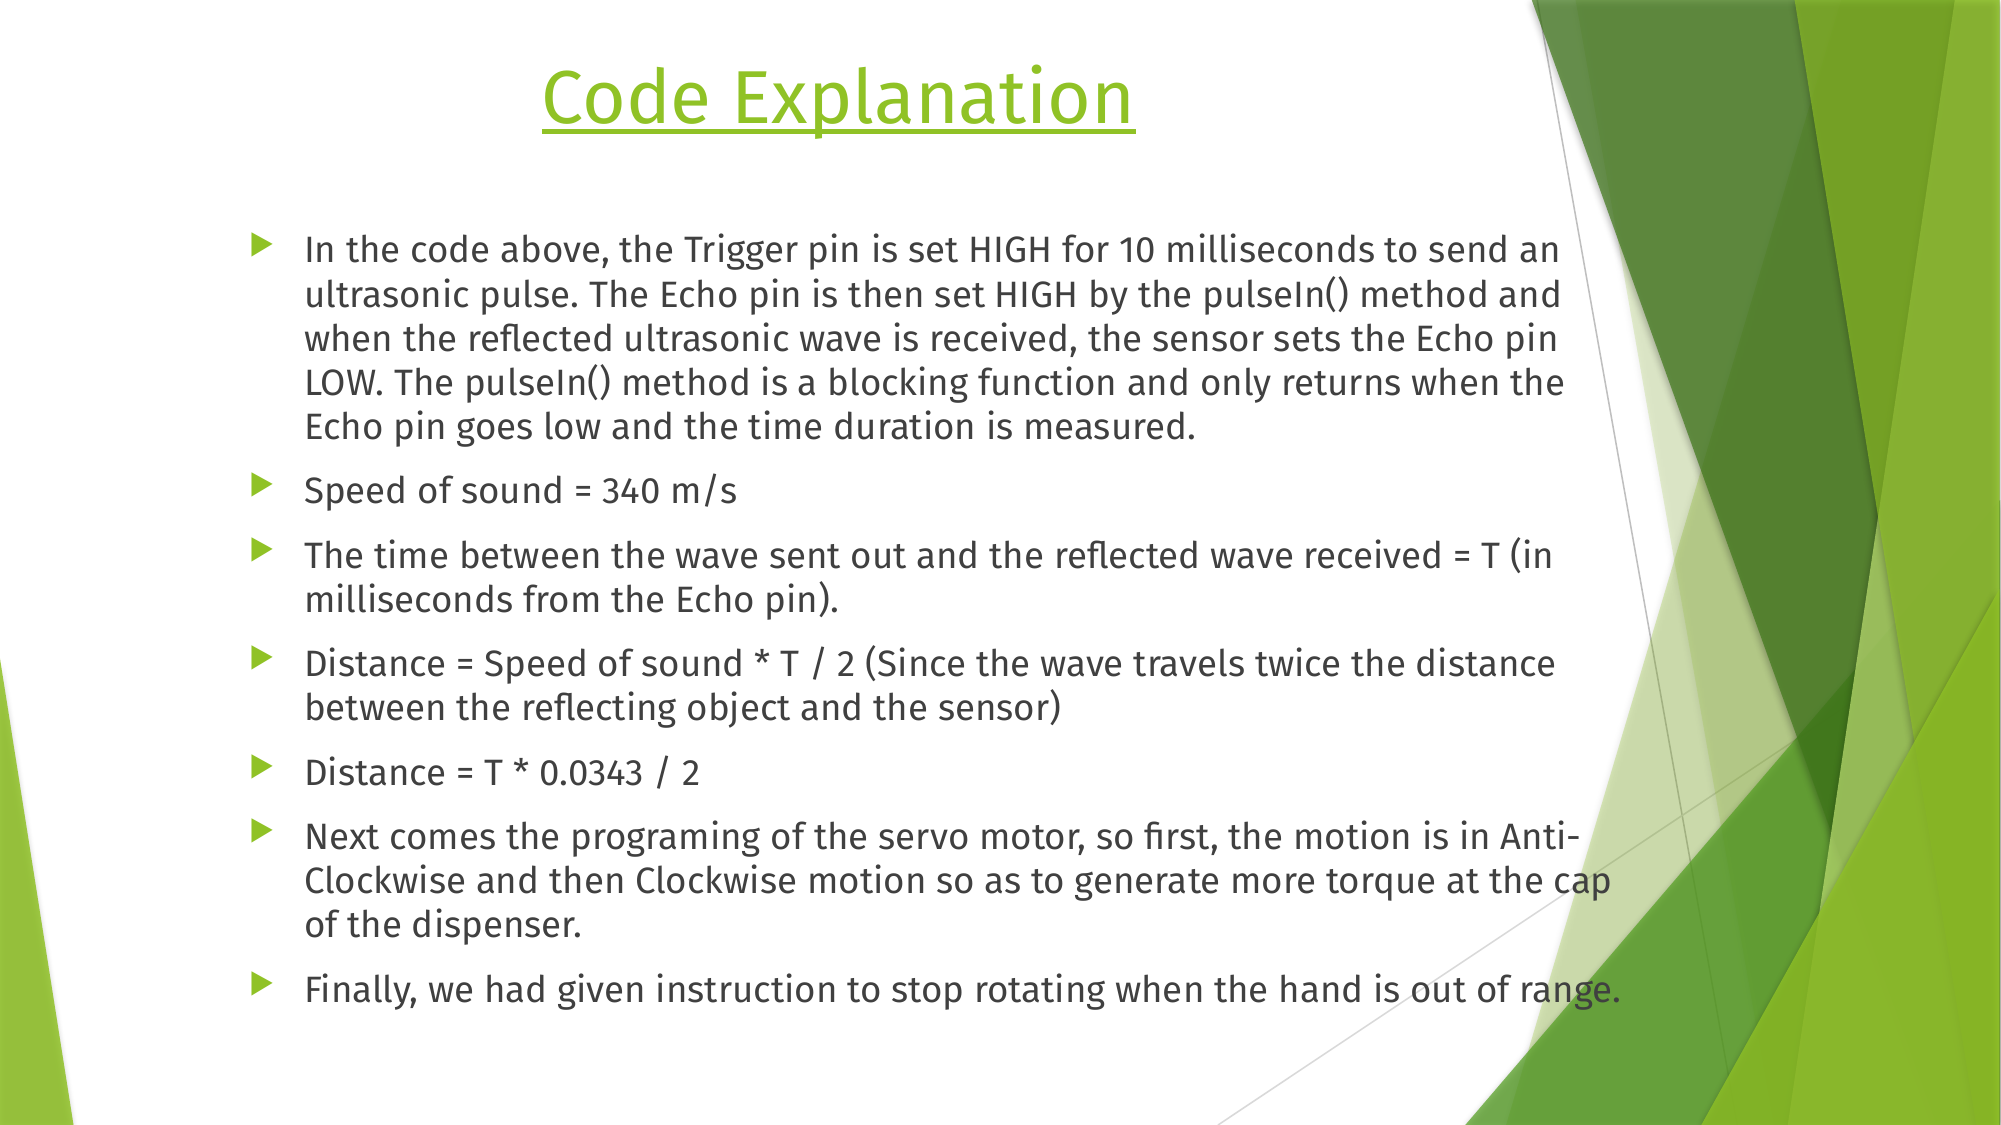

# Code Explanation
In the code above, the Trigger pin is set HIGH for 10 milliseconds to send an ultrasonic pulse. The Echo pin is then set HIGH by the pulseIn() method and when the reflected ultrasonic wave is received, the sensor sets the Echo pin LOW. The pulseIn() method is a blocking function and only returns when the Echo pin goes low and the time duration is measured.
Speed of sound = 340 m/s
The time between the wave sent out and the reflected wave received = T (in milliseconds from the Echo pin).
Distance = Speed of sound * T / 2 (Since the wave travels twice the distance between the reflecting object and the sensor)
Distance = T * 0.0343 / 2
Next comes the programing of the servo motor, so first, the motion is in Anti-Clockwise and then Clockwise motion so as to generate more torque at the cap of the dispenser.
Finally, we had given instruction to stop rotating when the hand is out of range.